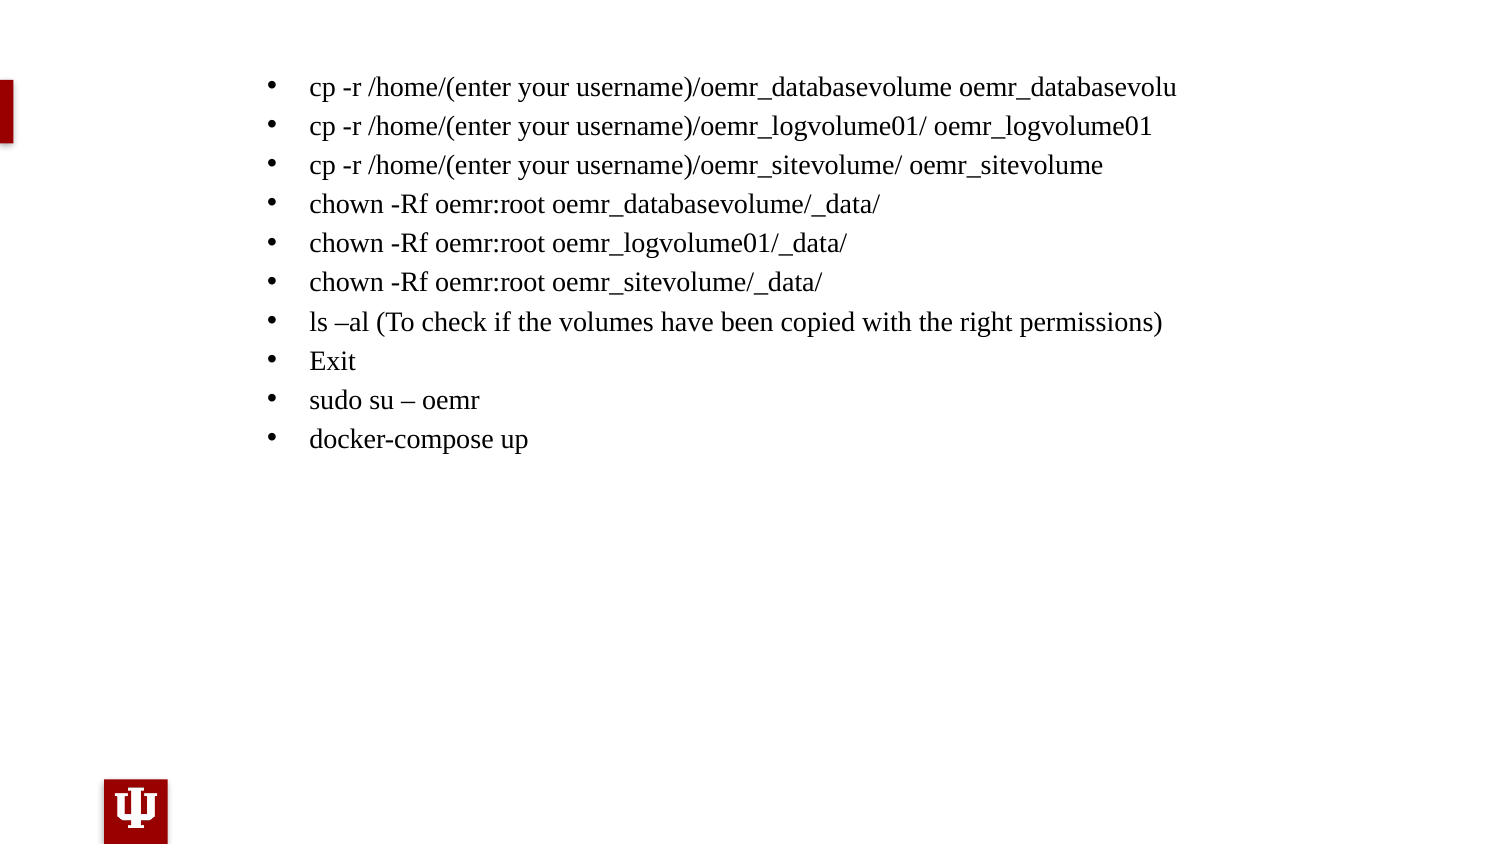

cp -r /home/(enter your username)/oemr_databasevolume oemr_databasevolu
cp -r /home/(enter your username)/oemr_logvolume01/ oemr_logvolume01
cp -r /home/(enter your username)/oemr_sitevolume/ oemr_sitevolume
chown -Rf oemr:root oemr_databasevolume/_data/
chown -Rf oemr:root oemr_logvolume01/_data/
chown -Rf oemr:root oemr_sitevolume/_data/
ls –al (To check if the volumes have been copied with the right permissions)
Exit
sudo su – oemr
docker-compose up